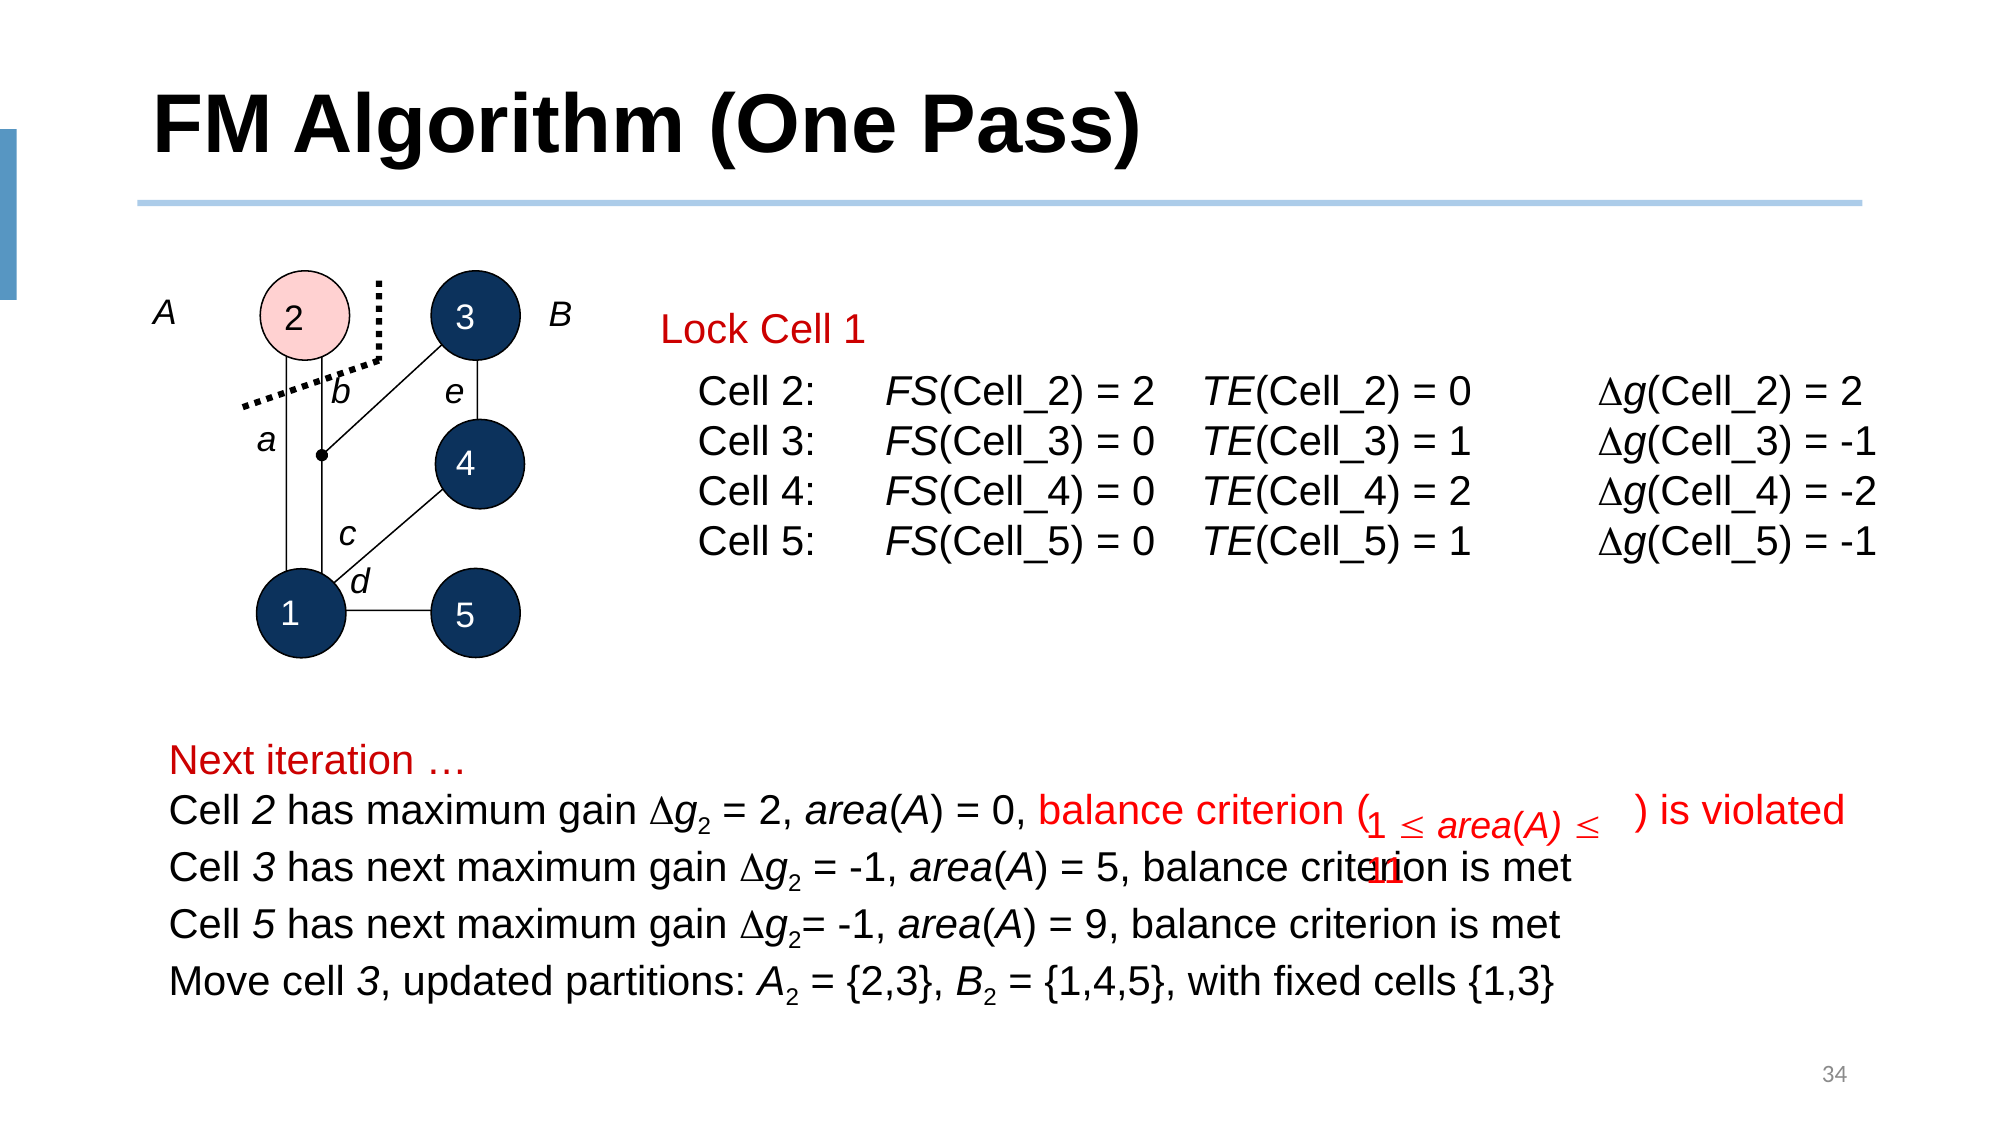

# FM Algorithm (One Pass)

3
2

A
B

b
e
a

4

c
d

1
5

Lock Cell 1
Cell 2:      FS(Cell_2) = 2    TE(Cell_2) = 0	Δg(Cell_2) = 2
Cell 3:      FS(Cell_3) = 0    TE(Cell_3) = 1	Δg(Cell_3) = -1
Cell 4:      FS(Cell_4) = 0    TE(Cell_4) = 2	Δg(Cell_4) = -2
Cell 5:      FS(Cell_5) = 0    TE(Cell_5) = 1	Δg(Cell_5) = -1
Next iteration …
Cell 2 has maximum gain Δg2 = 2, area(A) = 0, balance criterion (                       ) is violated
Cell 3 has next maximum gain Δg2 = -1, area(A) = 5, balance criterion is met
Cell 5 has next maximum gain Δg2= -1, area(A) = 9, balance criterion is met
Move cell 3, updated partitions: A2 = {2,3}, B2 = {1,4,5}, with fixed cells {1,3}
1 ≤ area(A) ≤ 11
34